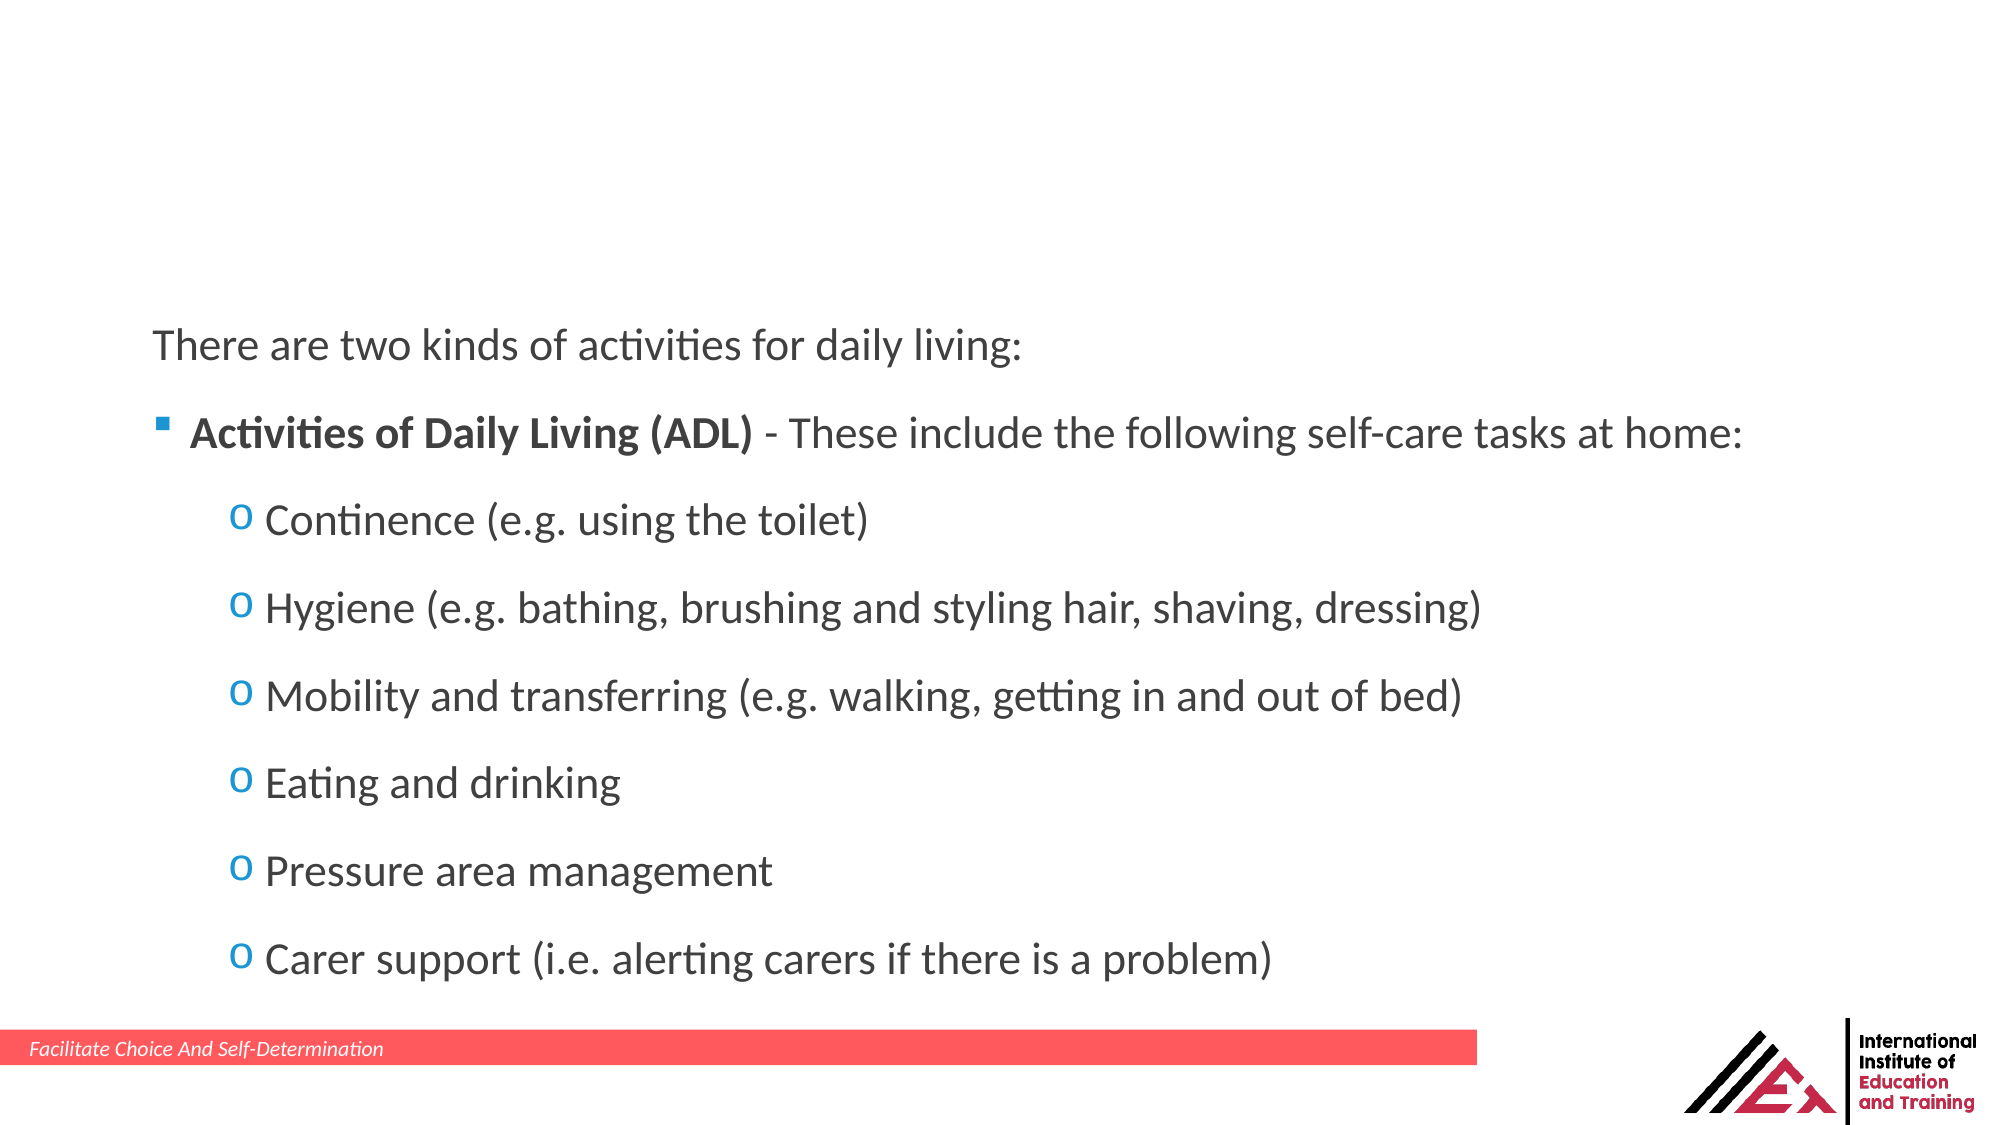

There are two kinds of activities for daily living:
Activities of Daily Living (ADL) - These include the following self-care tasks at home:
Continence (e.g. using the toilet)
Hygiene (e.g. bathing, brushing and styling hair, shaving, dressing)
Mobility and transferring (e.g. walking, getting in and out of bed)
Eating and drinking
Pressure area management
Carer support (i.e. alerting carers if there is a problem)

Facilitate Choice And Self-Determination